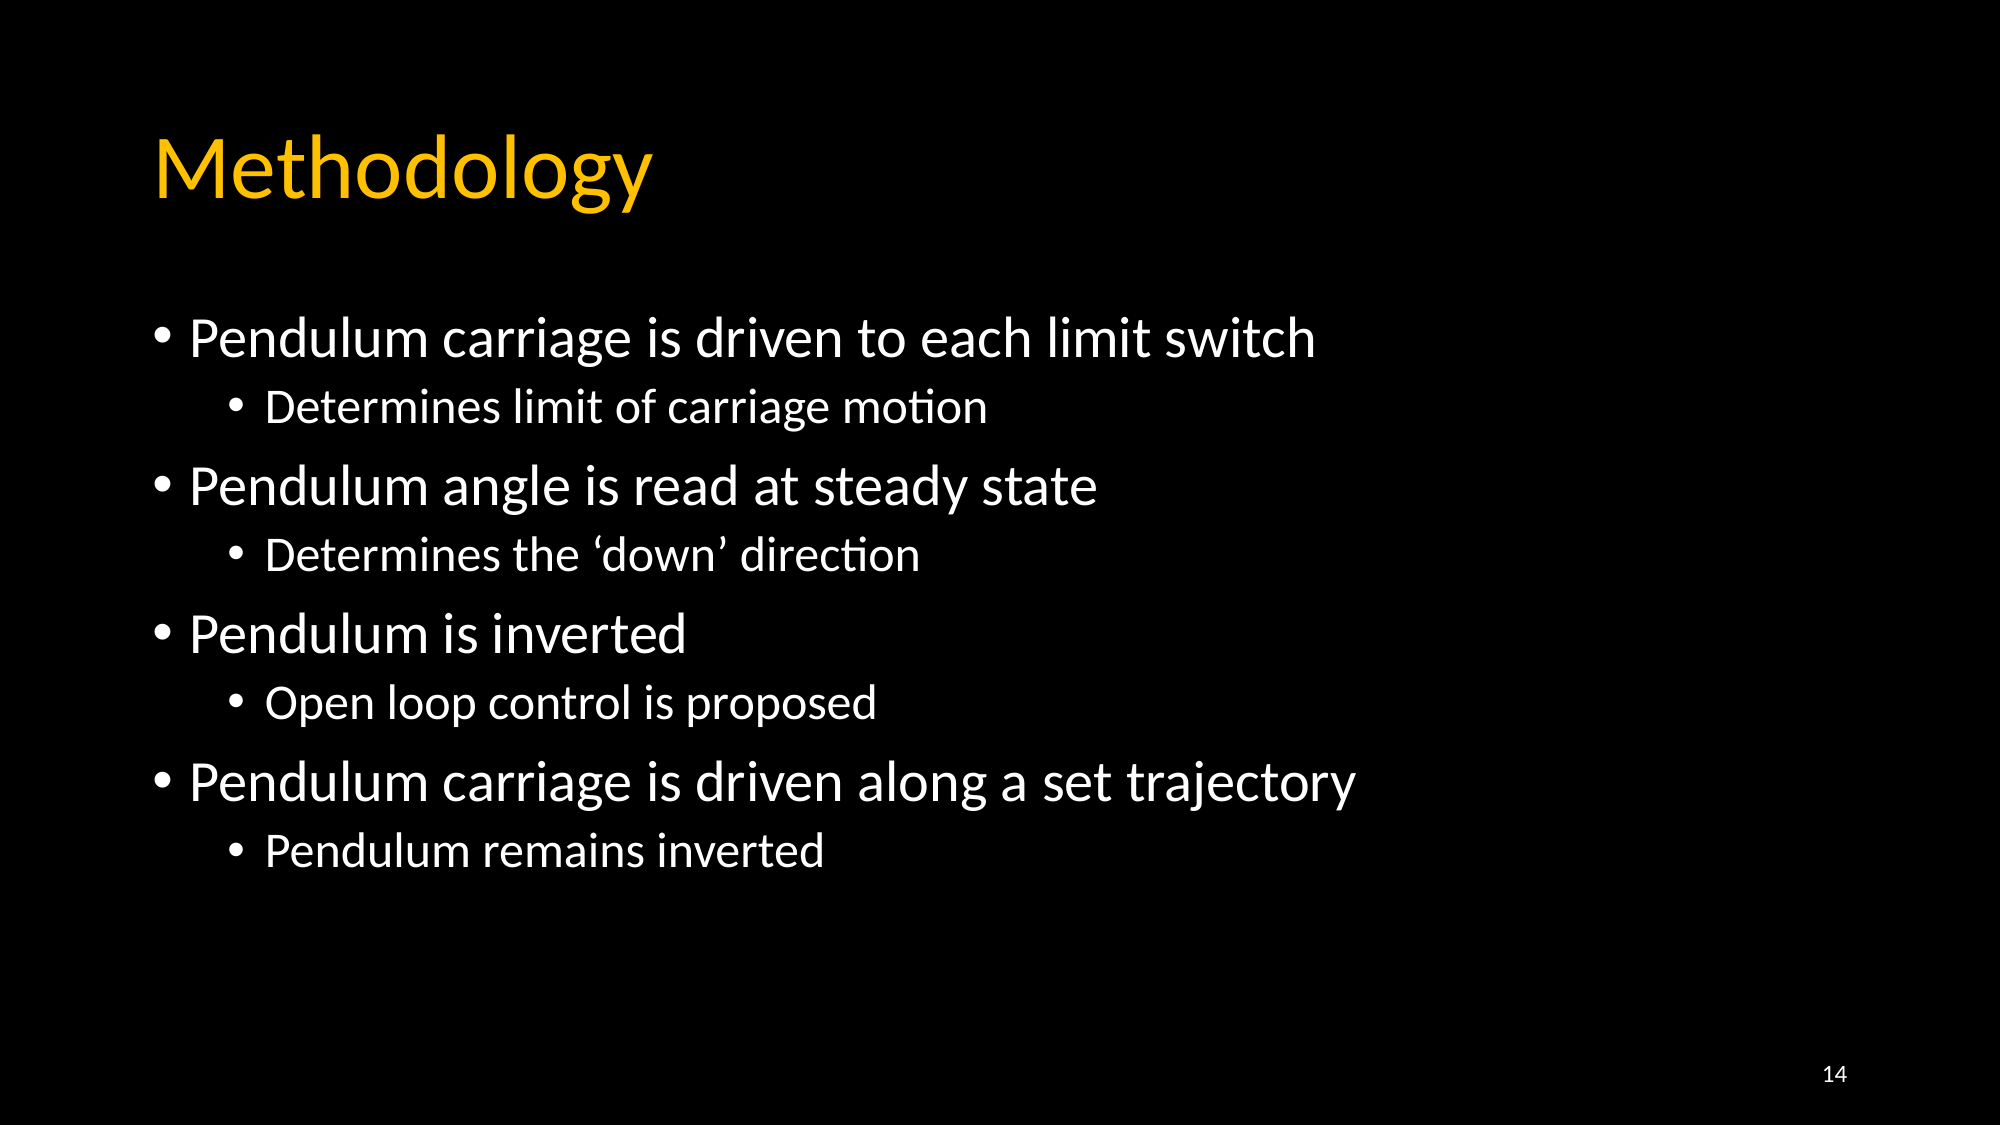

# Methodology
Pendulum carriage is driven to each limit switch
Determines limit of carriage motion
Pendulum angle is read at steady state
Determines the ‘down’ direction
Pendulum is inverted
Open loop control is proposed
Pendulum carriage is driven along a set trajectory
Pendulum remains inverted
14